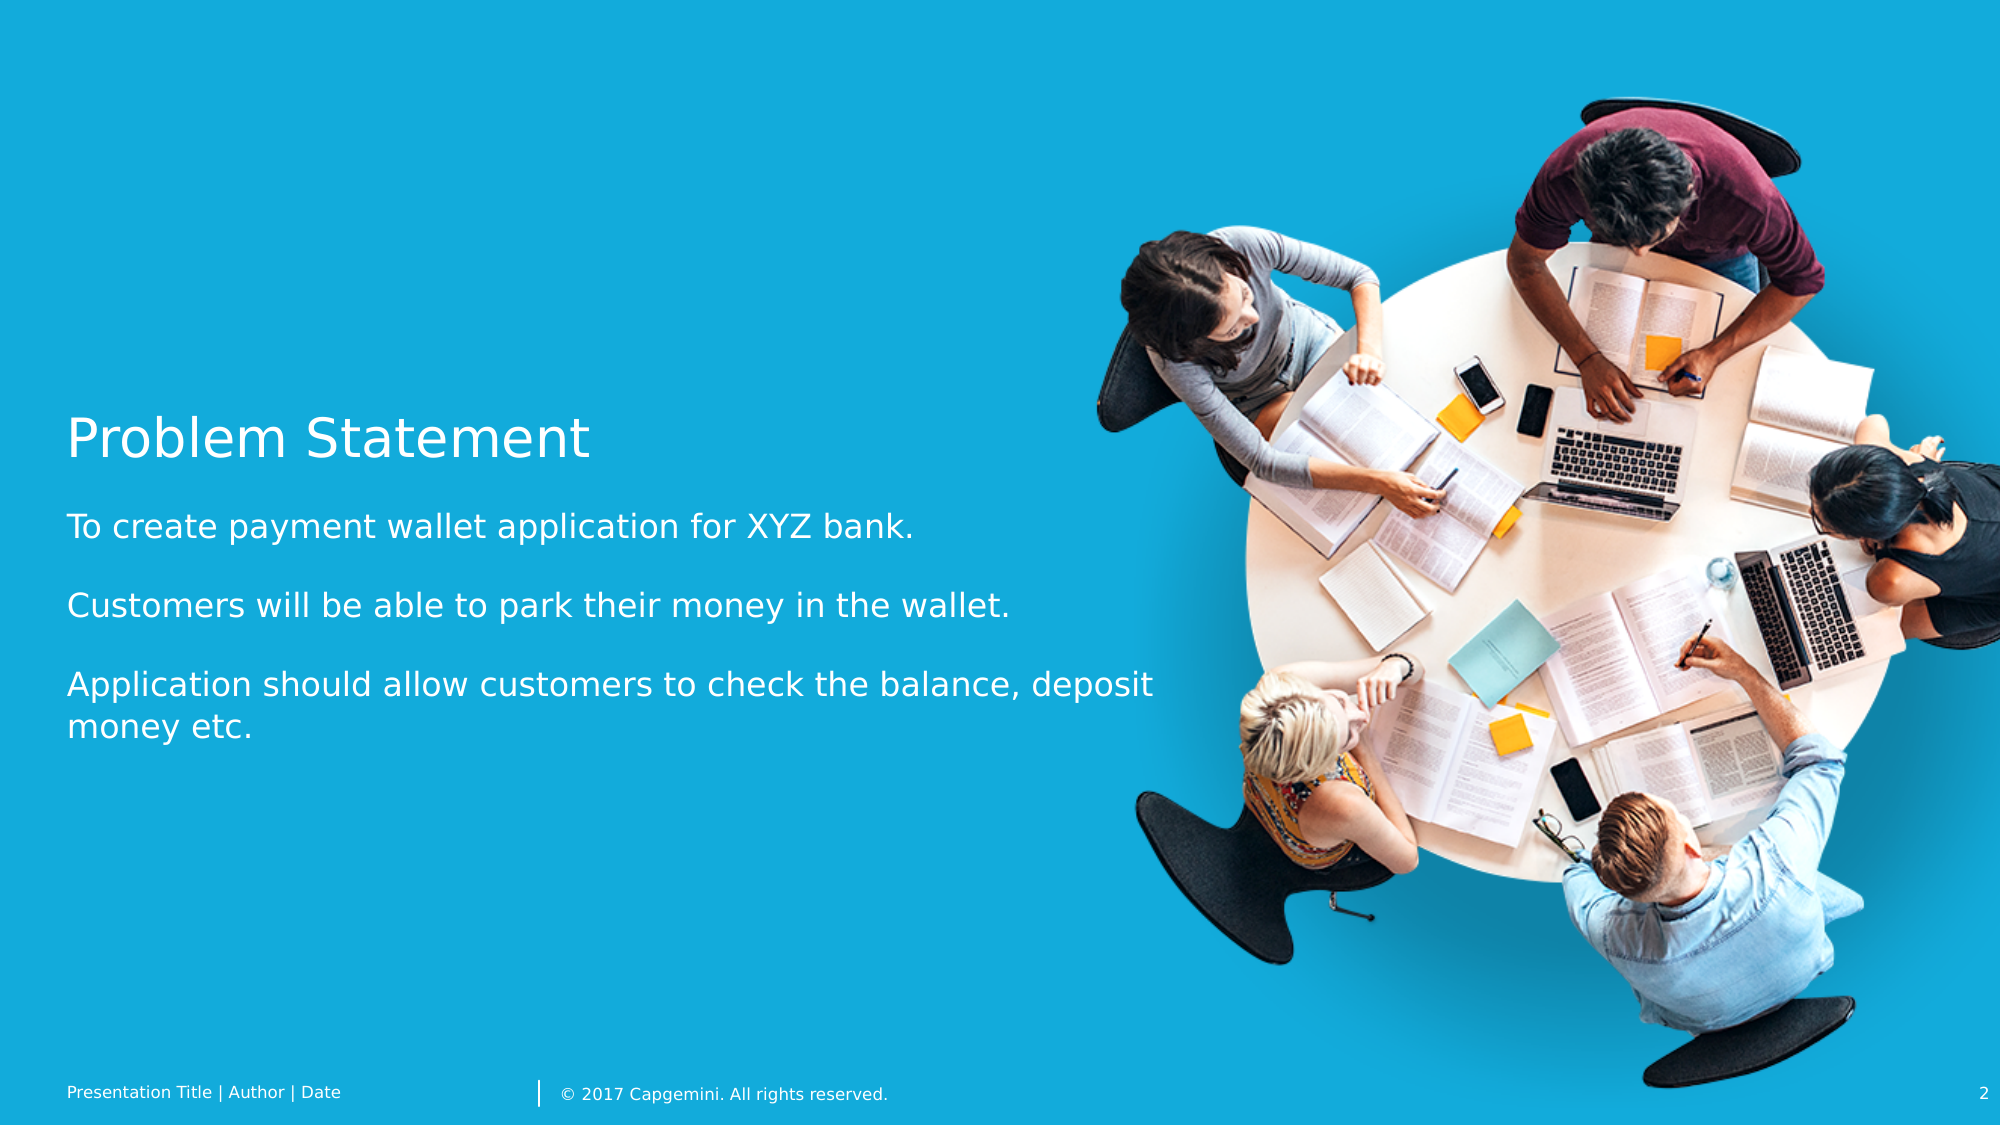

# Problem Statement
To create payment wallet application for XYZ bank.
Customers will be able to park their money in the wallet.
Application should allow customers to check the balance, deposit money etc.